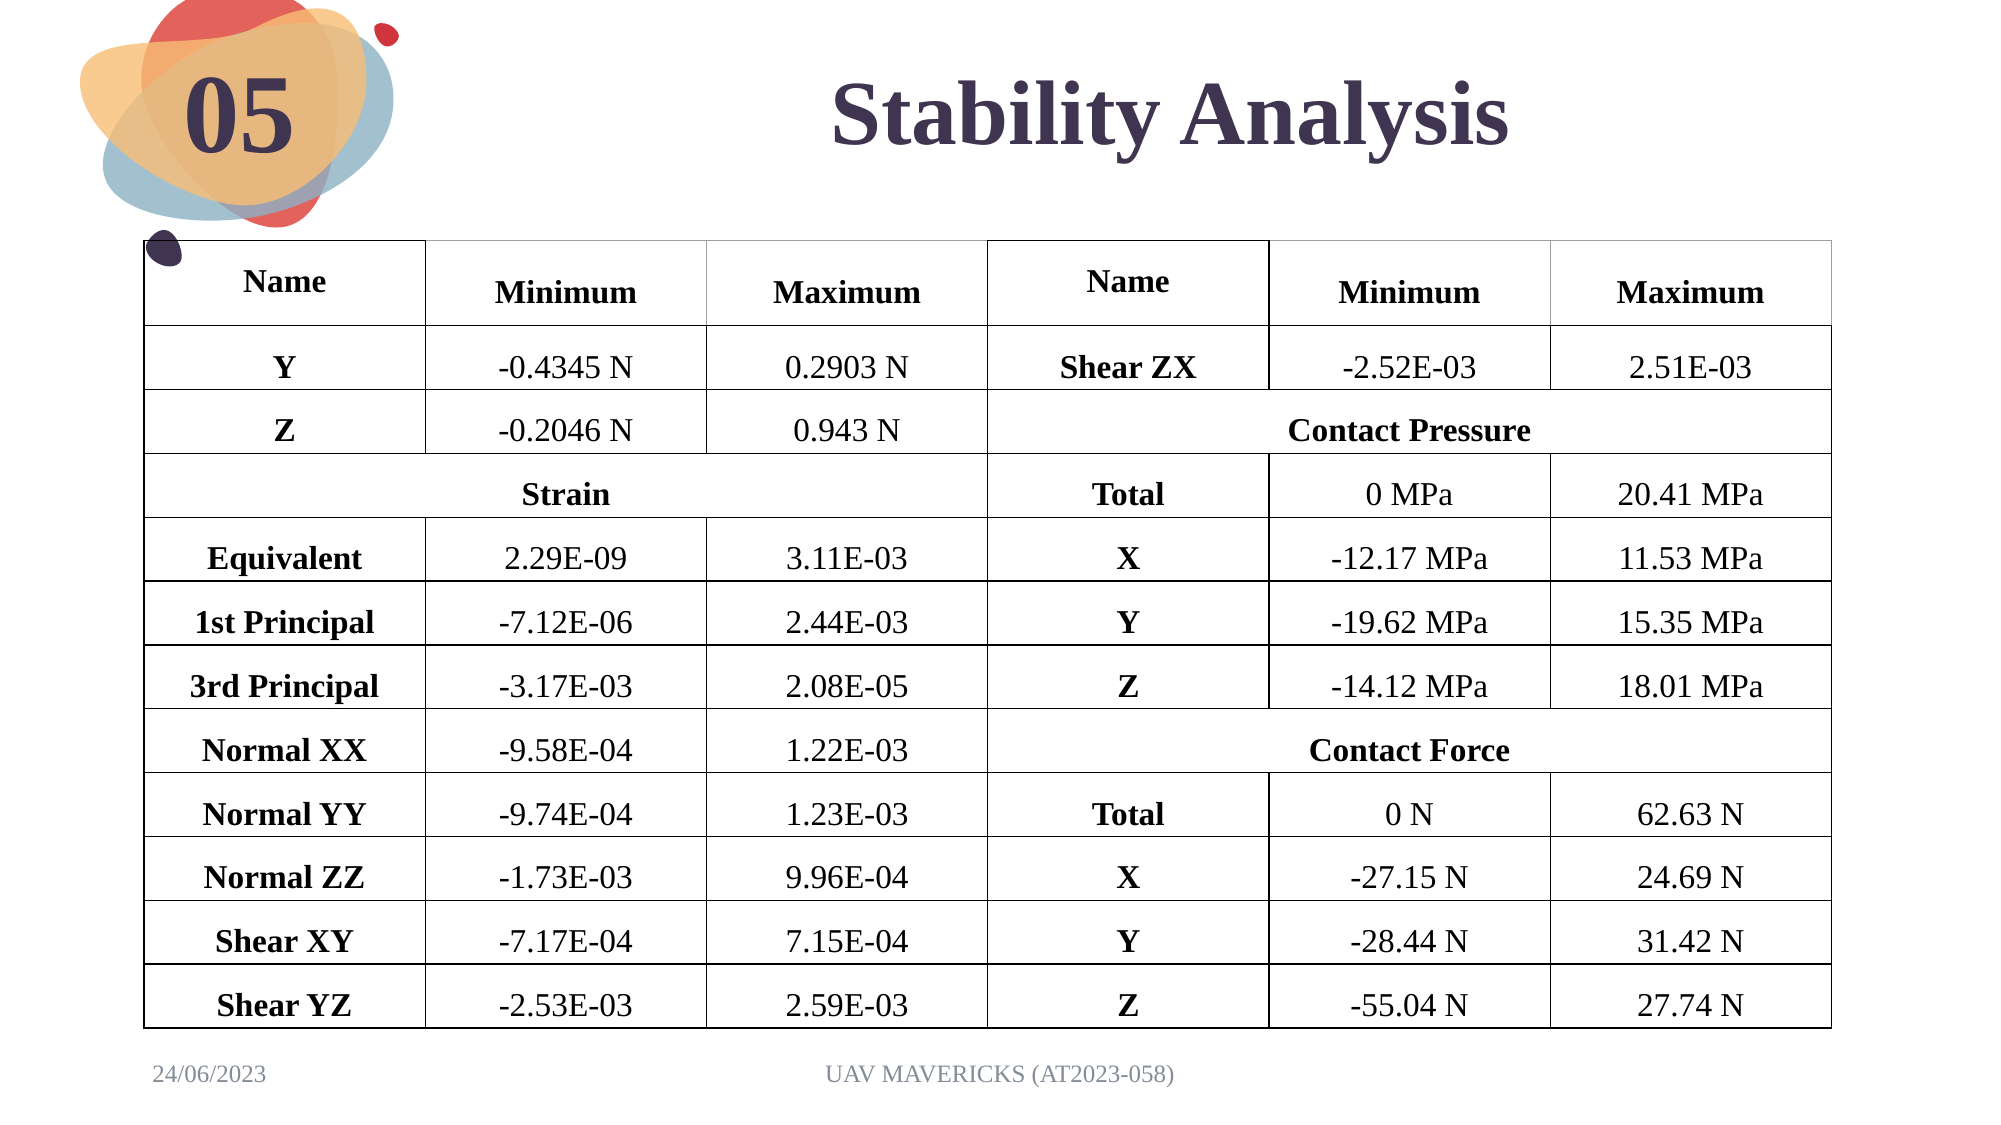

# Stability Analysis
05
| Name | Minimum | Maximum | Name | Minimum | Maximum |
| --- | --- | --- | --- | --- | --- |
| Y | -0.4345 N | 0.2903 N | Shear ZX | -2.52E-03 | 2.51E-03 |
| Z | -0.2046 N | 0.943 N | Contact Pressure |  |  |
| Strain |  |  | Total | 0 MPa | 20.41 MPa |
| Equivalent | 2.29E-09 | 3.11E-03 | X | -12.17 MPa | 11.53 MPa |
| 1st Principal | -7.12E-06 | 2.44E-03 | Y | -19.62 MPa | 15.35 MPa |
| 3rd Principal | -3.17E-03 | 2.08E-05 | Z | -14.12 MPa | 18.01 MPa |
| Normal XX | -9.58E-04 | 1.22E-03 | Contact Force |  |  |
| Normal YY | -9.74E-04 | 1.23E-03 | Total | 0 N | 62.63 N |
| Normal ZZ | -1.73E-03 | 9.96E-04 | X | -27.15 N | 24.69 N |
| Shear XY | -7.17E-04 | 7.15E-04 | Y | -28.44 N | 31.42 N |
| Shear YZ | -2.53E-03 | 2.59E-03 | Z | -55.04 N | 27.74 N |
24/06/2023
UAV MAVERICKS (AT2023-058)